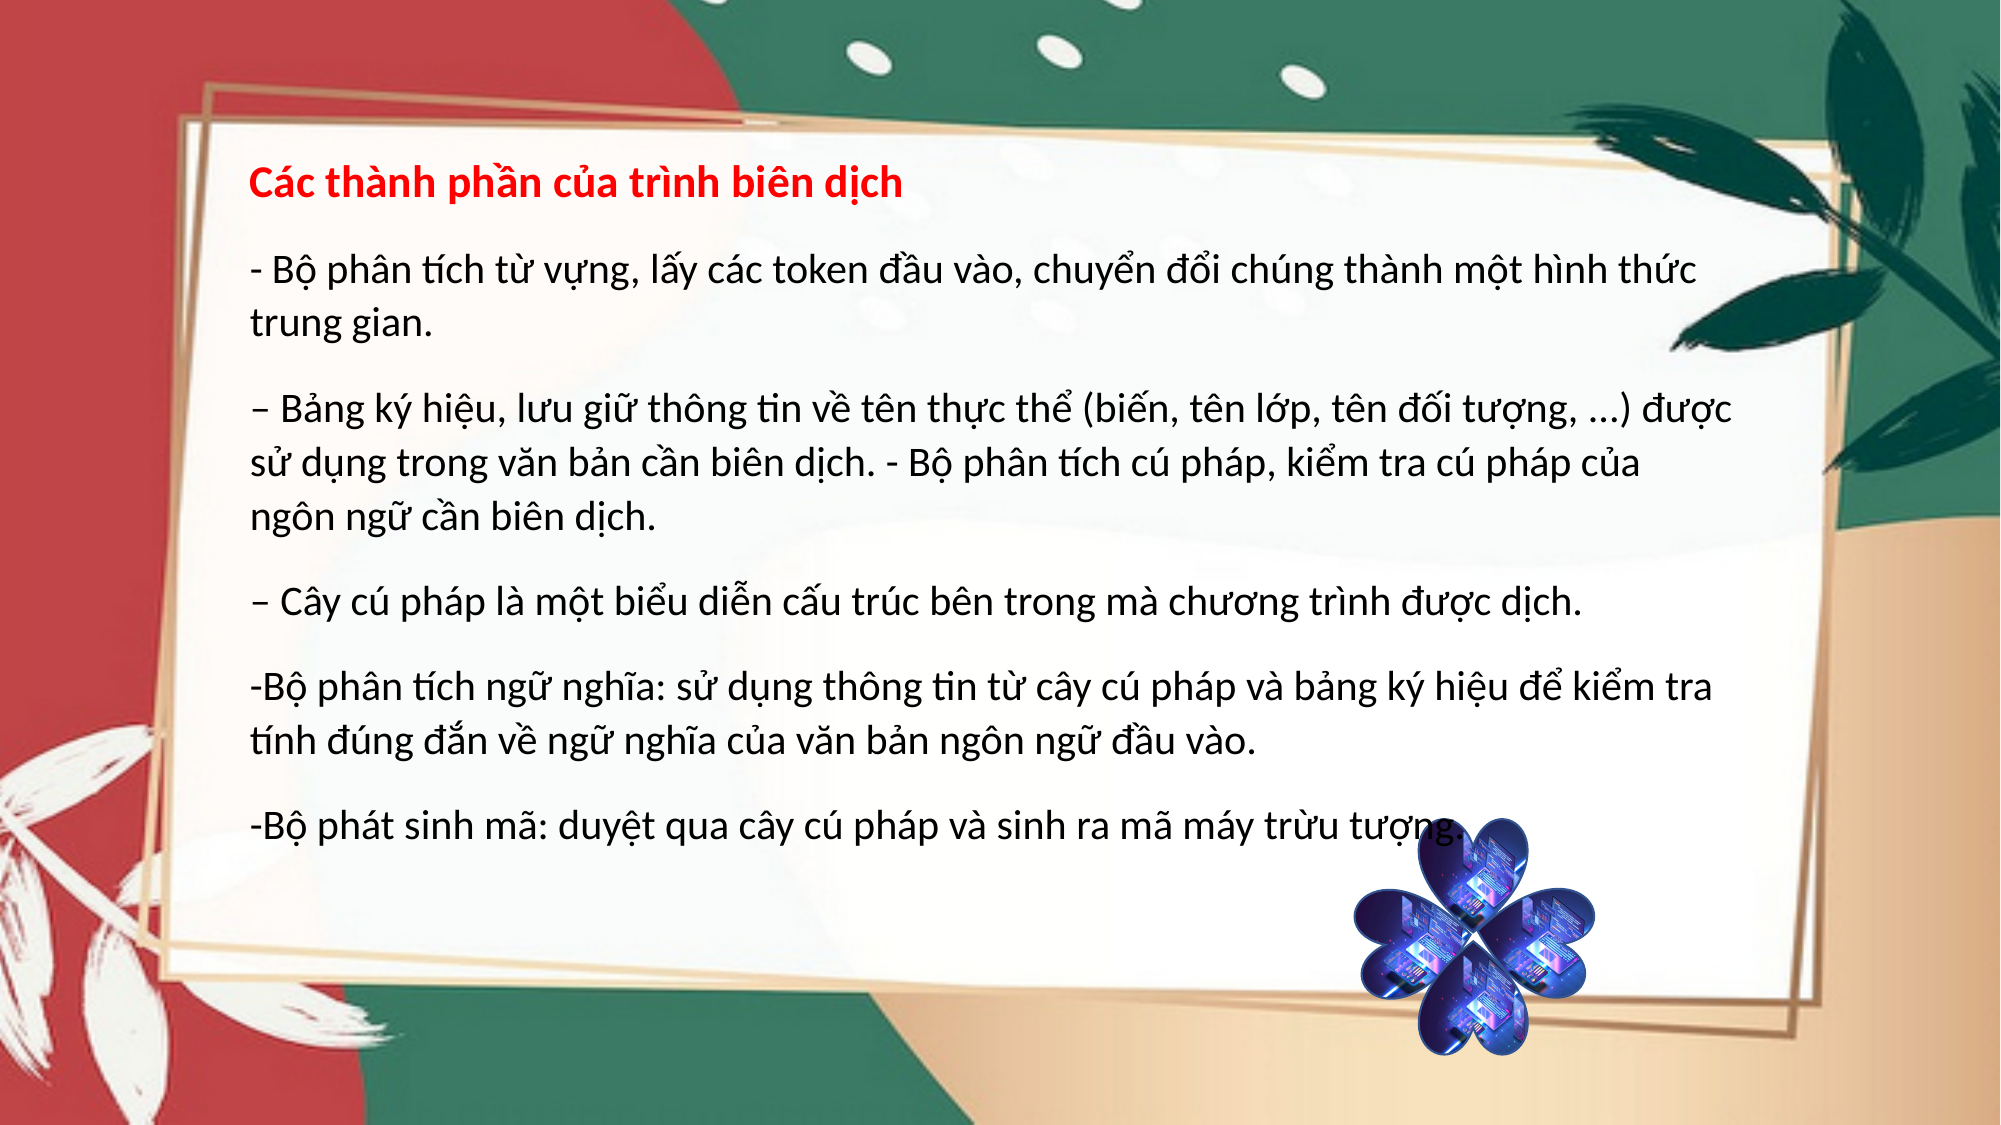

Các thành phần của trình biên dịch
- Bộ phân tích từ vựng, lấy các token đầu vào, chuyển đổi chúng thành một hình thức trung gian.
– Bảng ký hiệu, lưu giữ thông tin về tên thực thể (biến, tên lớp, tên đối tượng, ...) được sử dụng trong văn bản cần biên dịch. - Bộ phân tích cú pháp, kiểm tra cú pháp của ngôn ngữ cần biên dịch.
– Cây cú pháp là một biểu diễn cấu trúc bên trong mà chương trình được dịch.
-Bộ phân tích ngữ nghĩa: sử dụng thông tin từ cây cú pháp và bảng ký hiệu để kiểm tra tính đúng đắn về ngữ nghĩa của văn bản ngôn ngữ đầu vào.
-Bộ phát sinh mã: duyệt qua cây cú pháp và sinh ra mã máy trừu tượng.